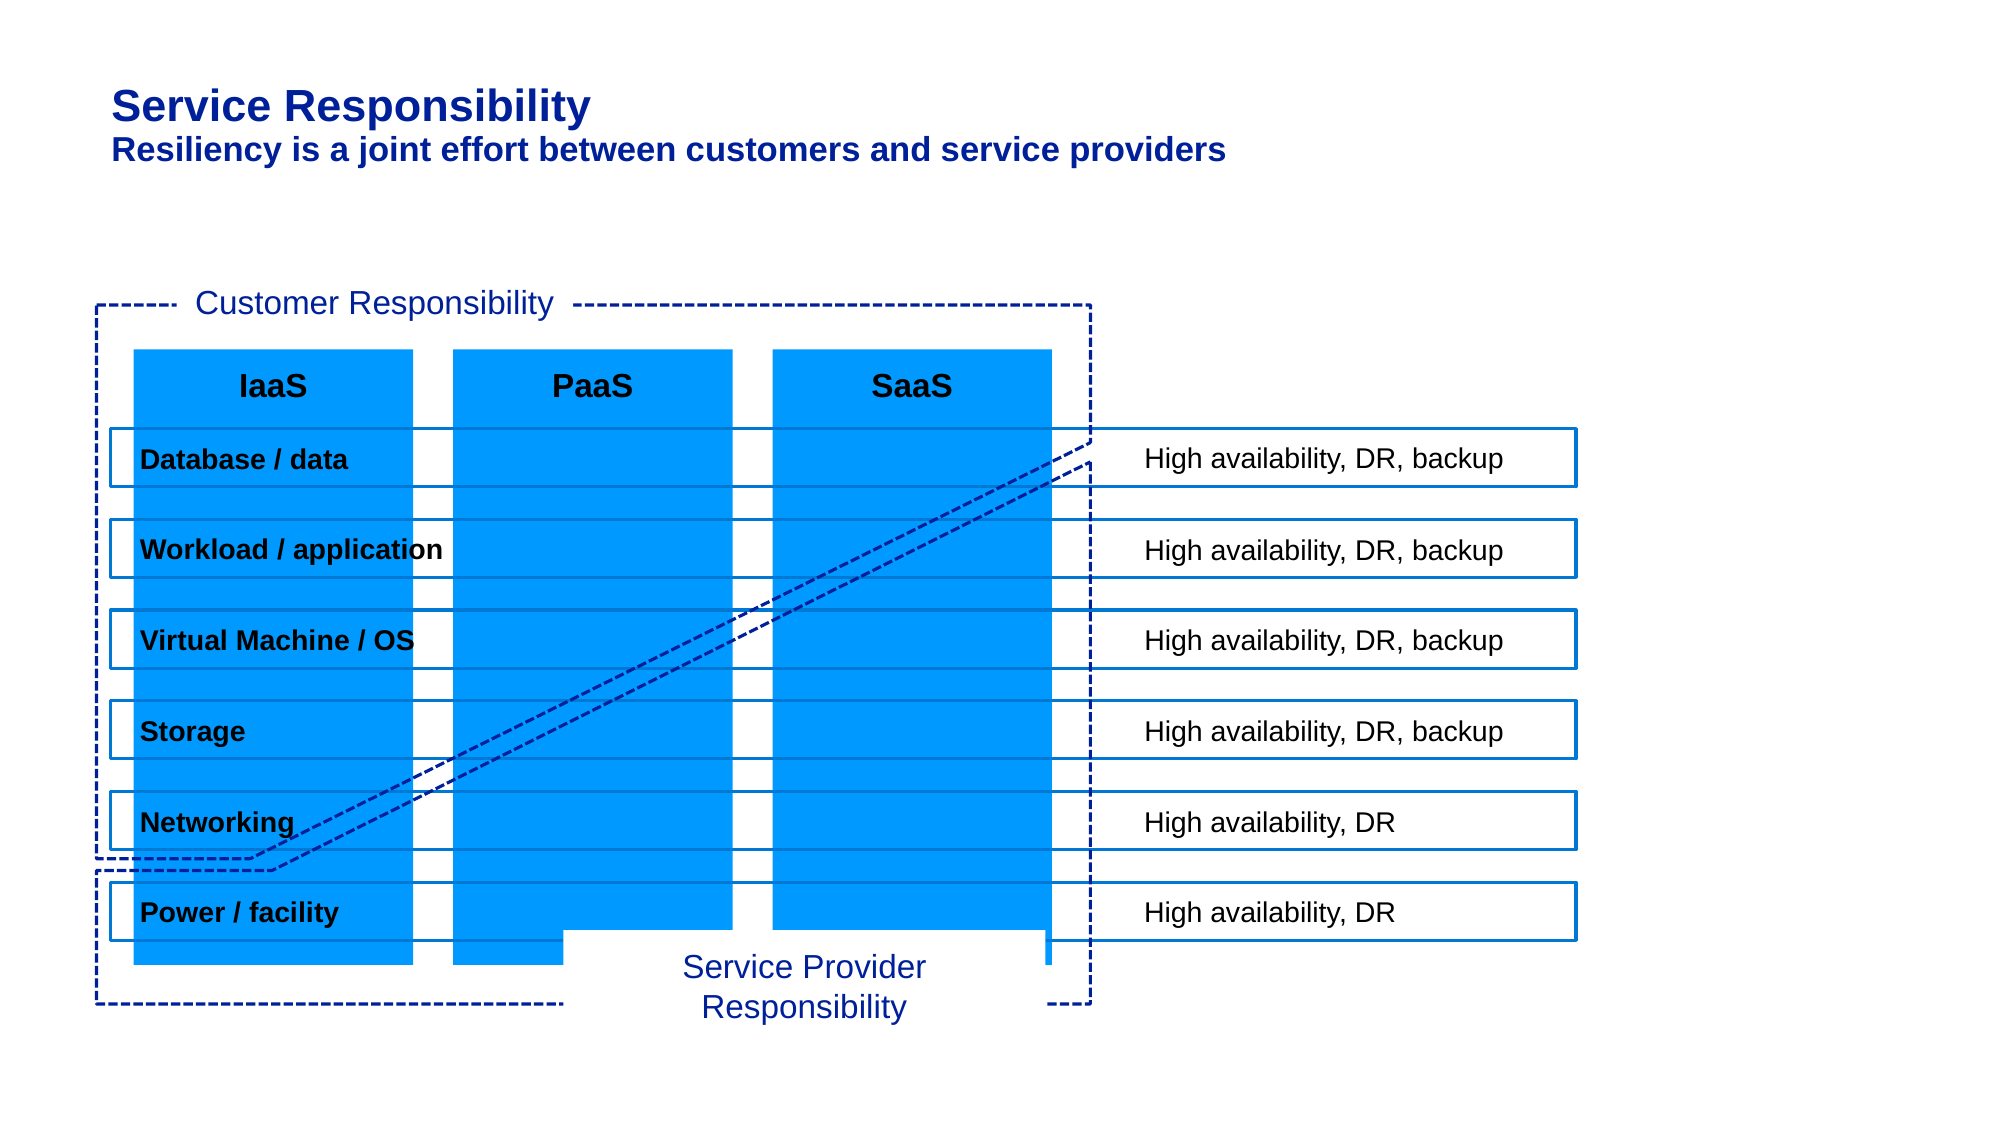

# Service Responsibility Resiliency is a joint effort between customers and service providers
Customer Responsibility

IaaS
PaaS
SaaS
Database / data
High availability, DR, backup

Service Provider Responsibility
Workload / application
High availability, DR, backup
Virtual Machine / OS
High availability, DR, backup
Storage
High availability, DR, backup
Networking
High availability, DR
Power / facility
High availability, DR